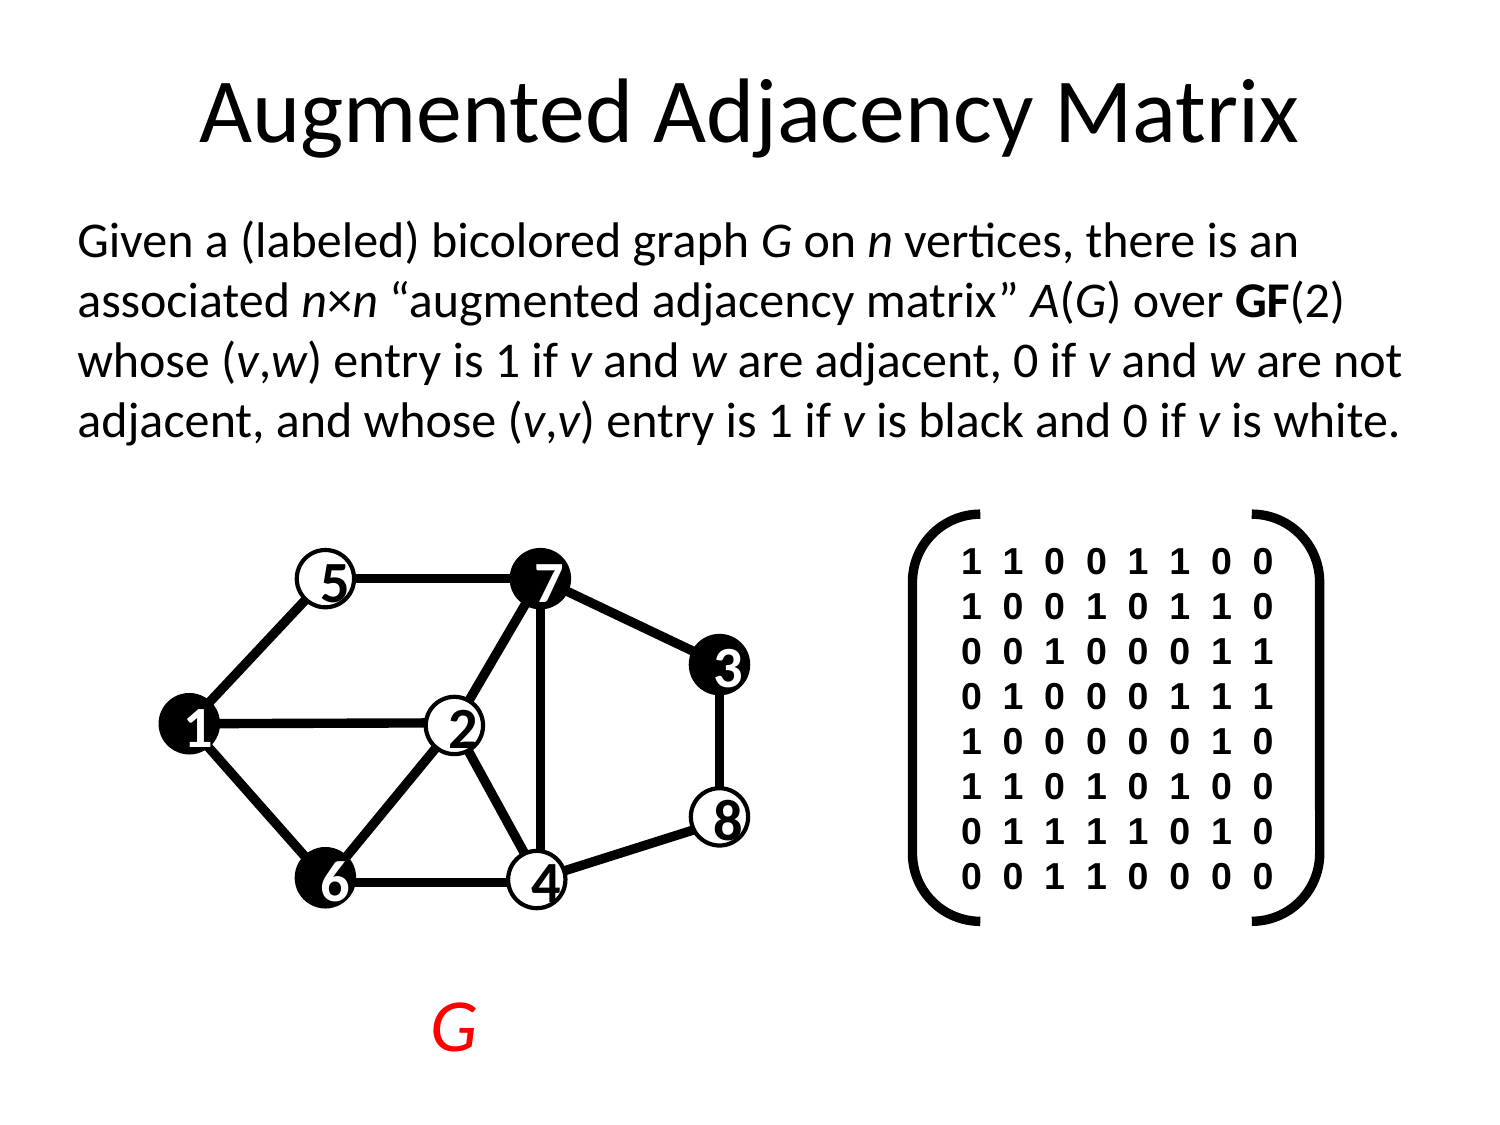

# Augmented Adjacency Matrix
Given a (labeled) bicolored graph G on n vertices, there is an associated n×n “augmented adjacency matrix” A(G) over GF(2) whose (v,w) entry is 1 if v and w are adjacent, 0 if v and w are not adjacent, and whose (v,v) entry is 1 if v is black and 0 if v is white.

1  1  0  0  1  1  0  0
1  0  0  1  0  1  1  0
0  0  1  0  0  0  1  1
0  1  0  0  0  1  1  1
1  0  0  0  0  0  1  0
1  1  0  1  0  1  0  0
0  1  1  1  1  0  1  0
0  0  1  1  0  0  0  0
5
7
3
1
2
8
6
4
G